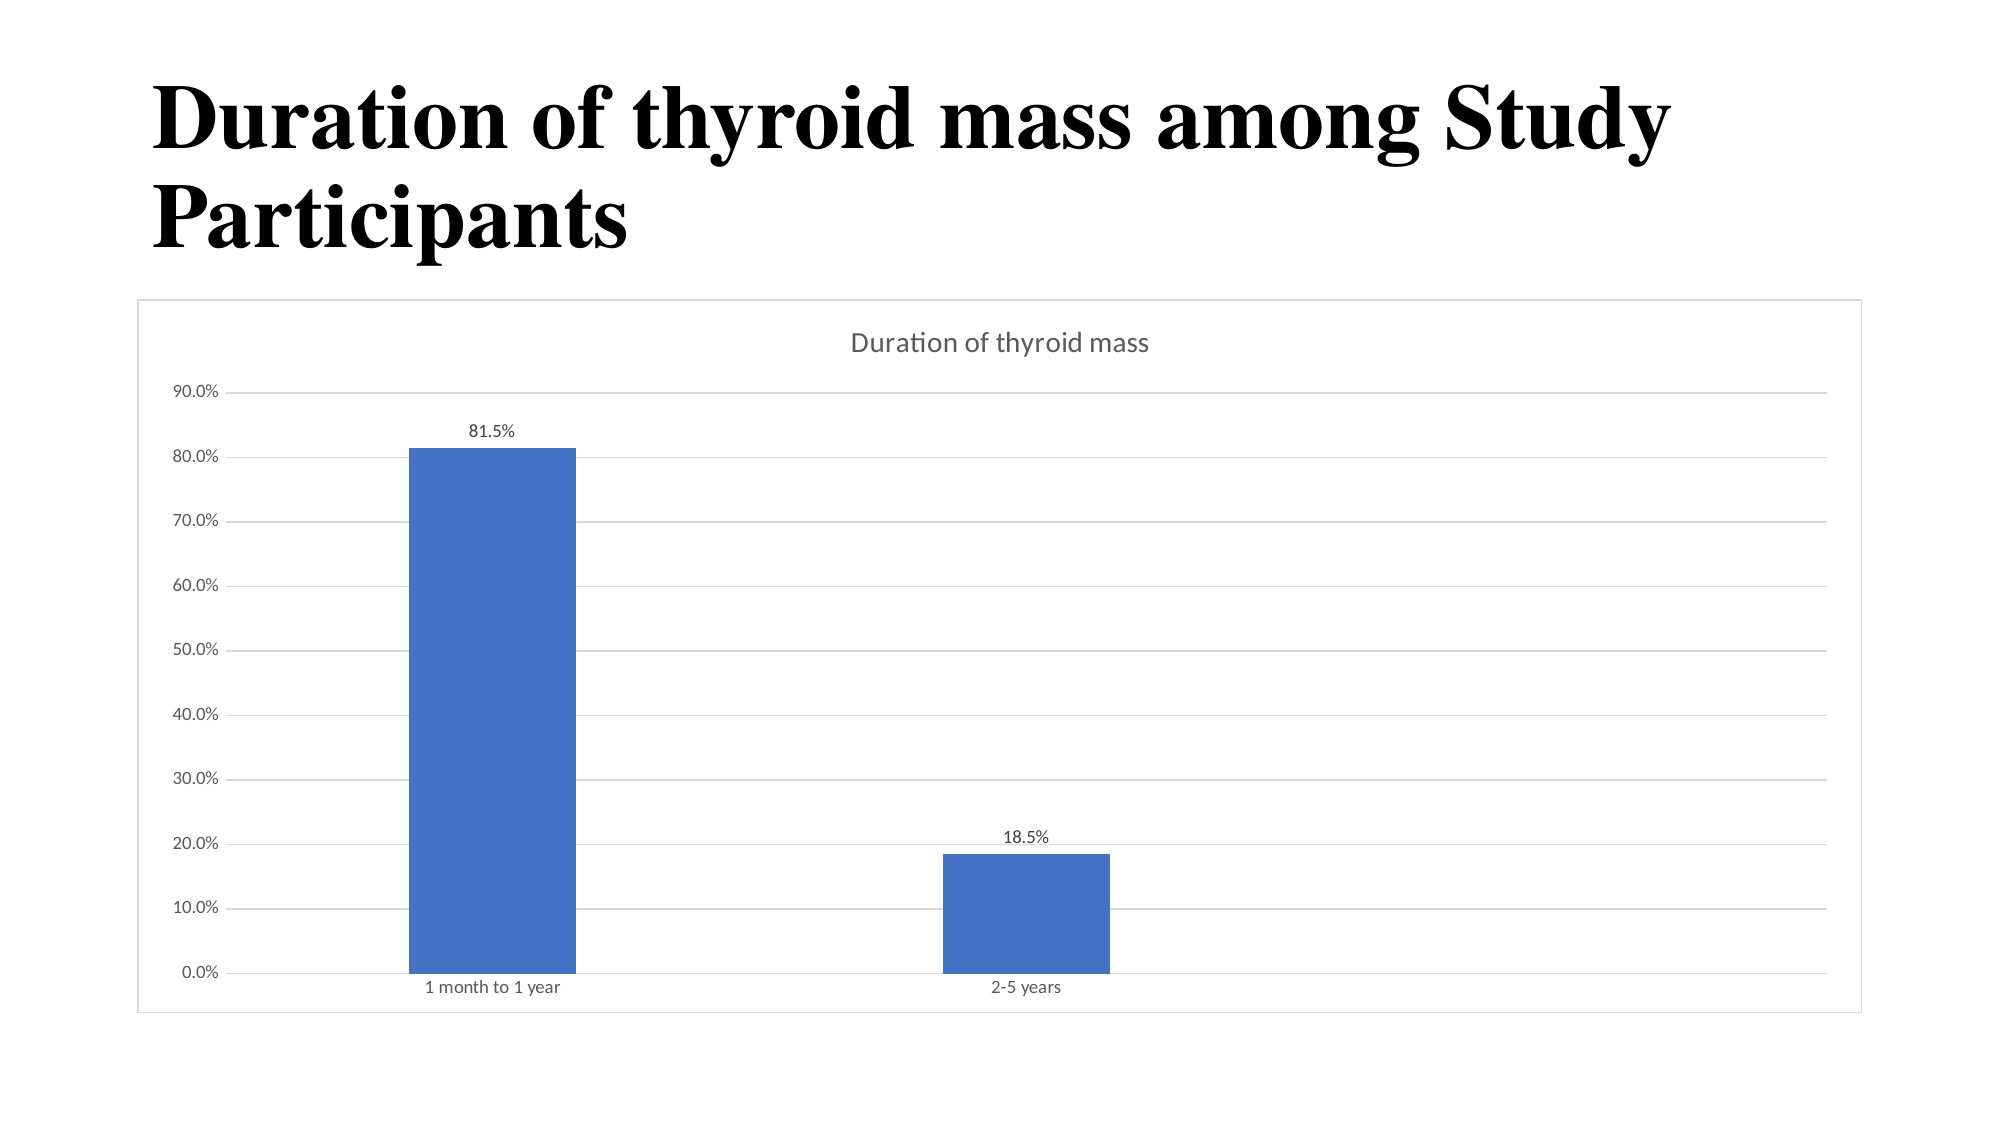

# Duration of thyroid mass among Study Participants

### Chart: Duration of thyroid mass

| Category |  |
|---|---|
| 1 month to 1 year | 0.814814814814815 |
| 2-5 years | 0.185185185185185 |